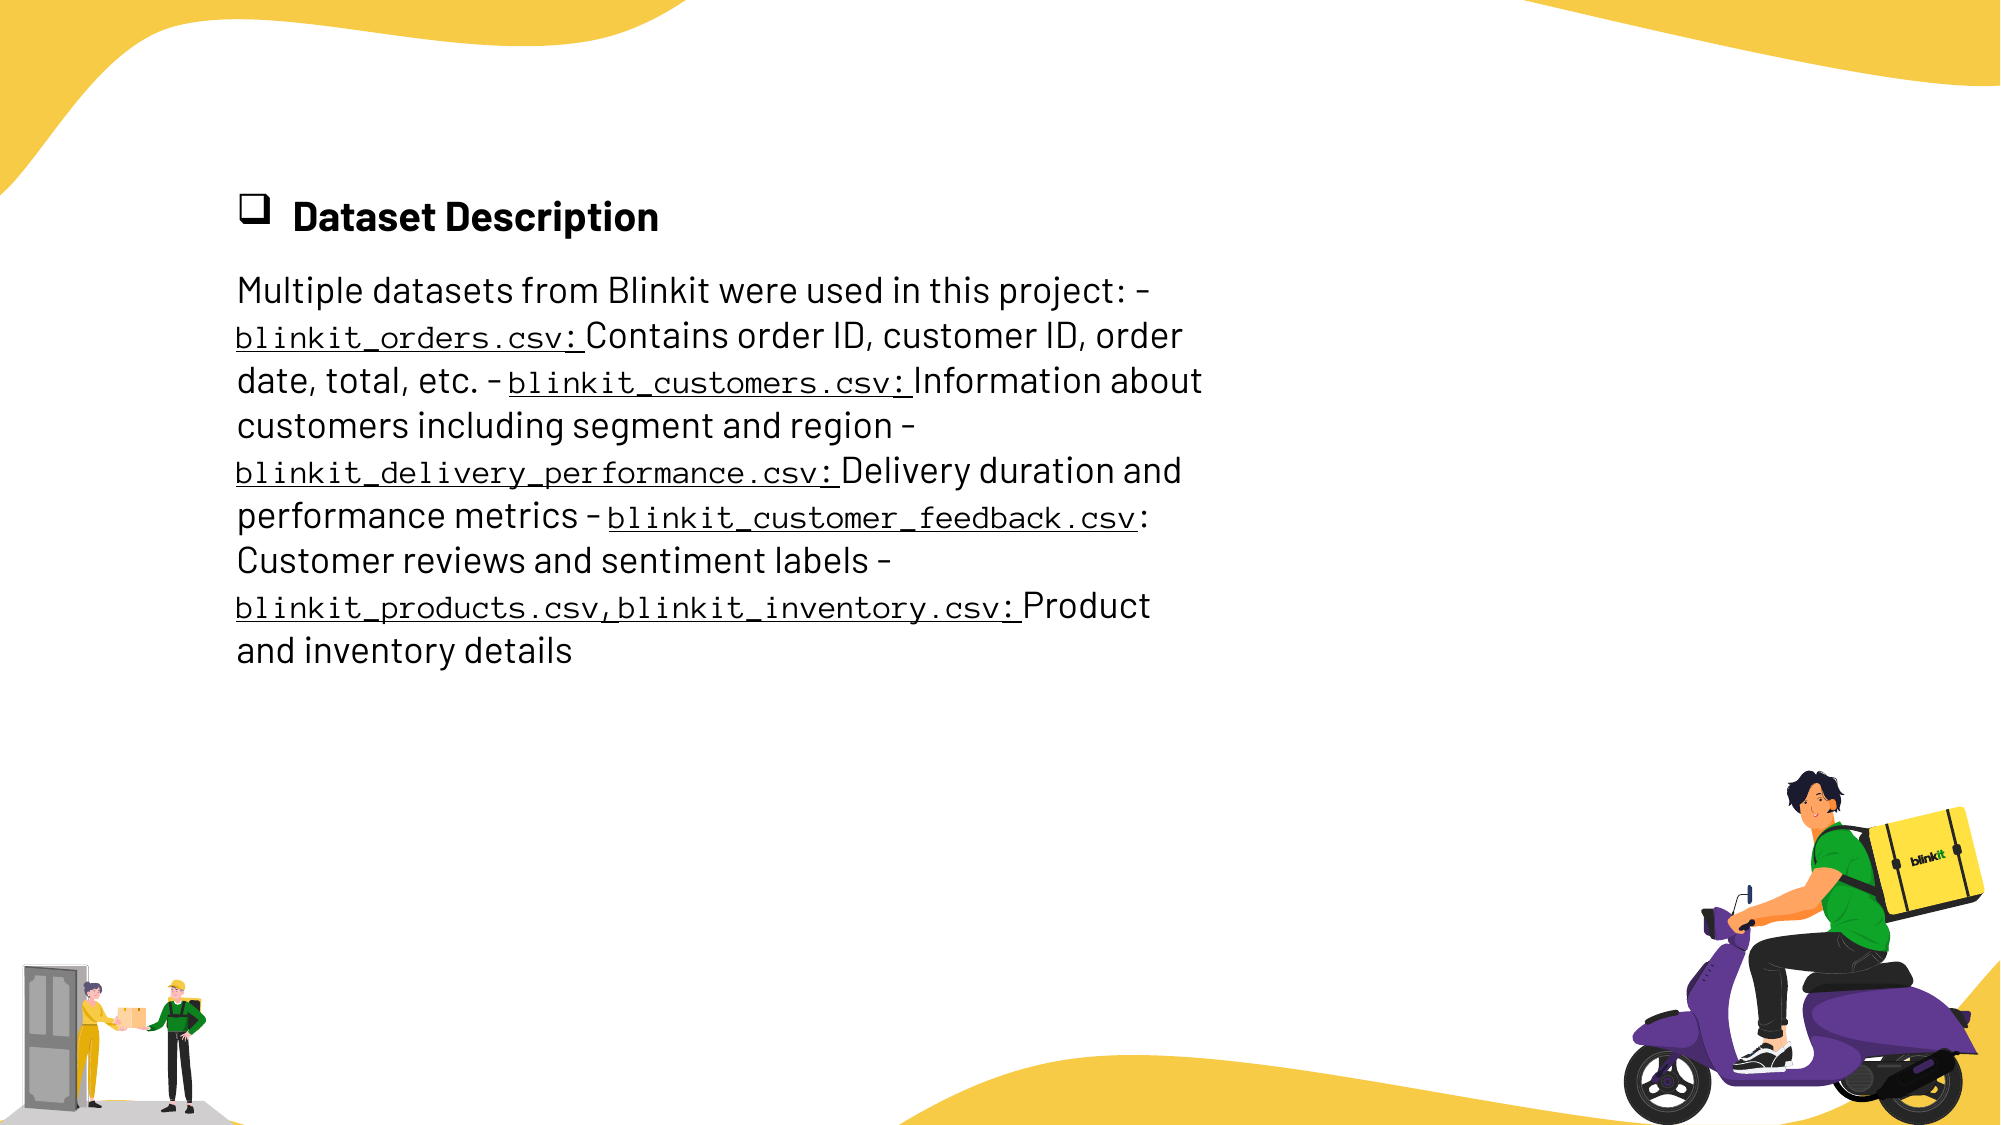

Dataset Description
Multiple datasets from Blinkit were used in this project: - blinkit_orders.csv: Contains order ID, customer ID, order date, total, etc. - blinkit_customers.csv: Information about customers including segment and region - blinkit_delivery_performance.csv: Delivery duration and performance metrics - blinkit_customer_feedback.csv: Customer reviews and sentiment labels - blinkit_products.csv, blinkit_inventory.csv: Product and inventory details